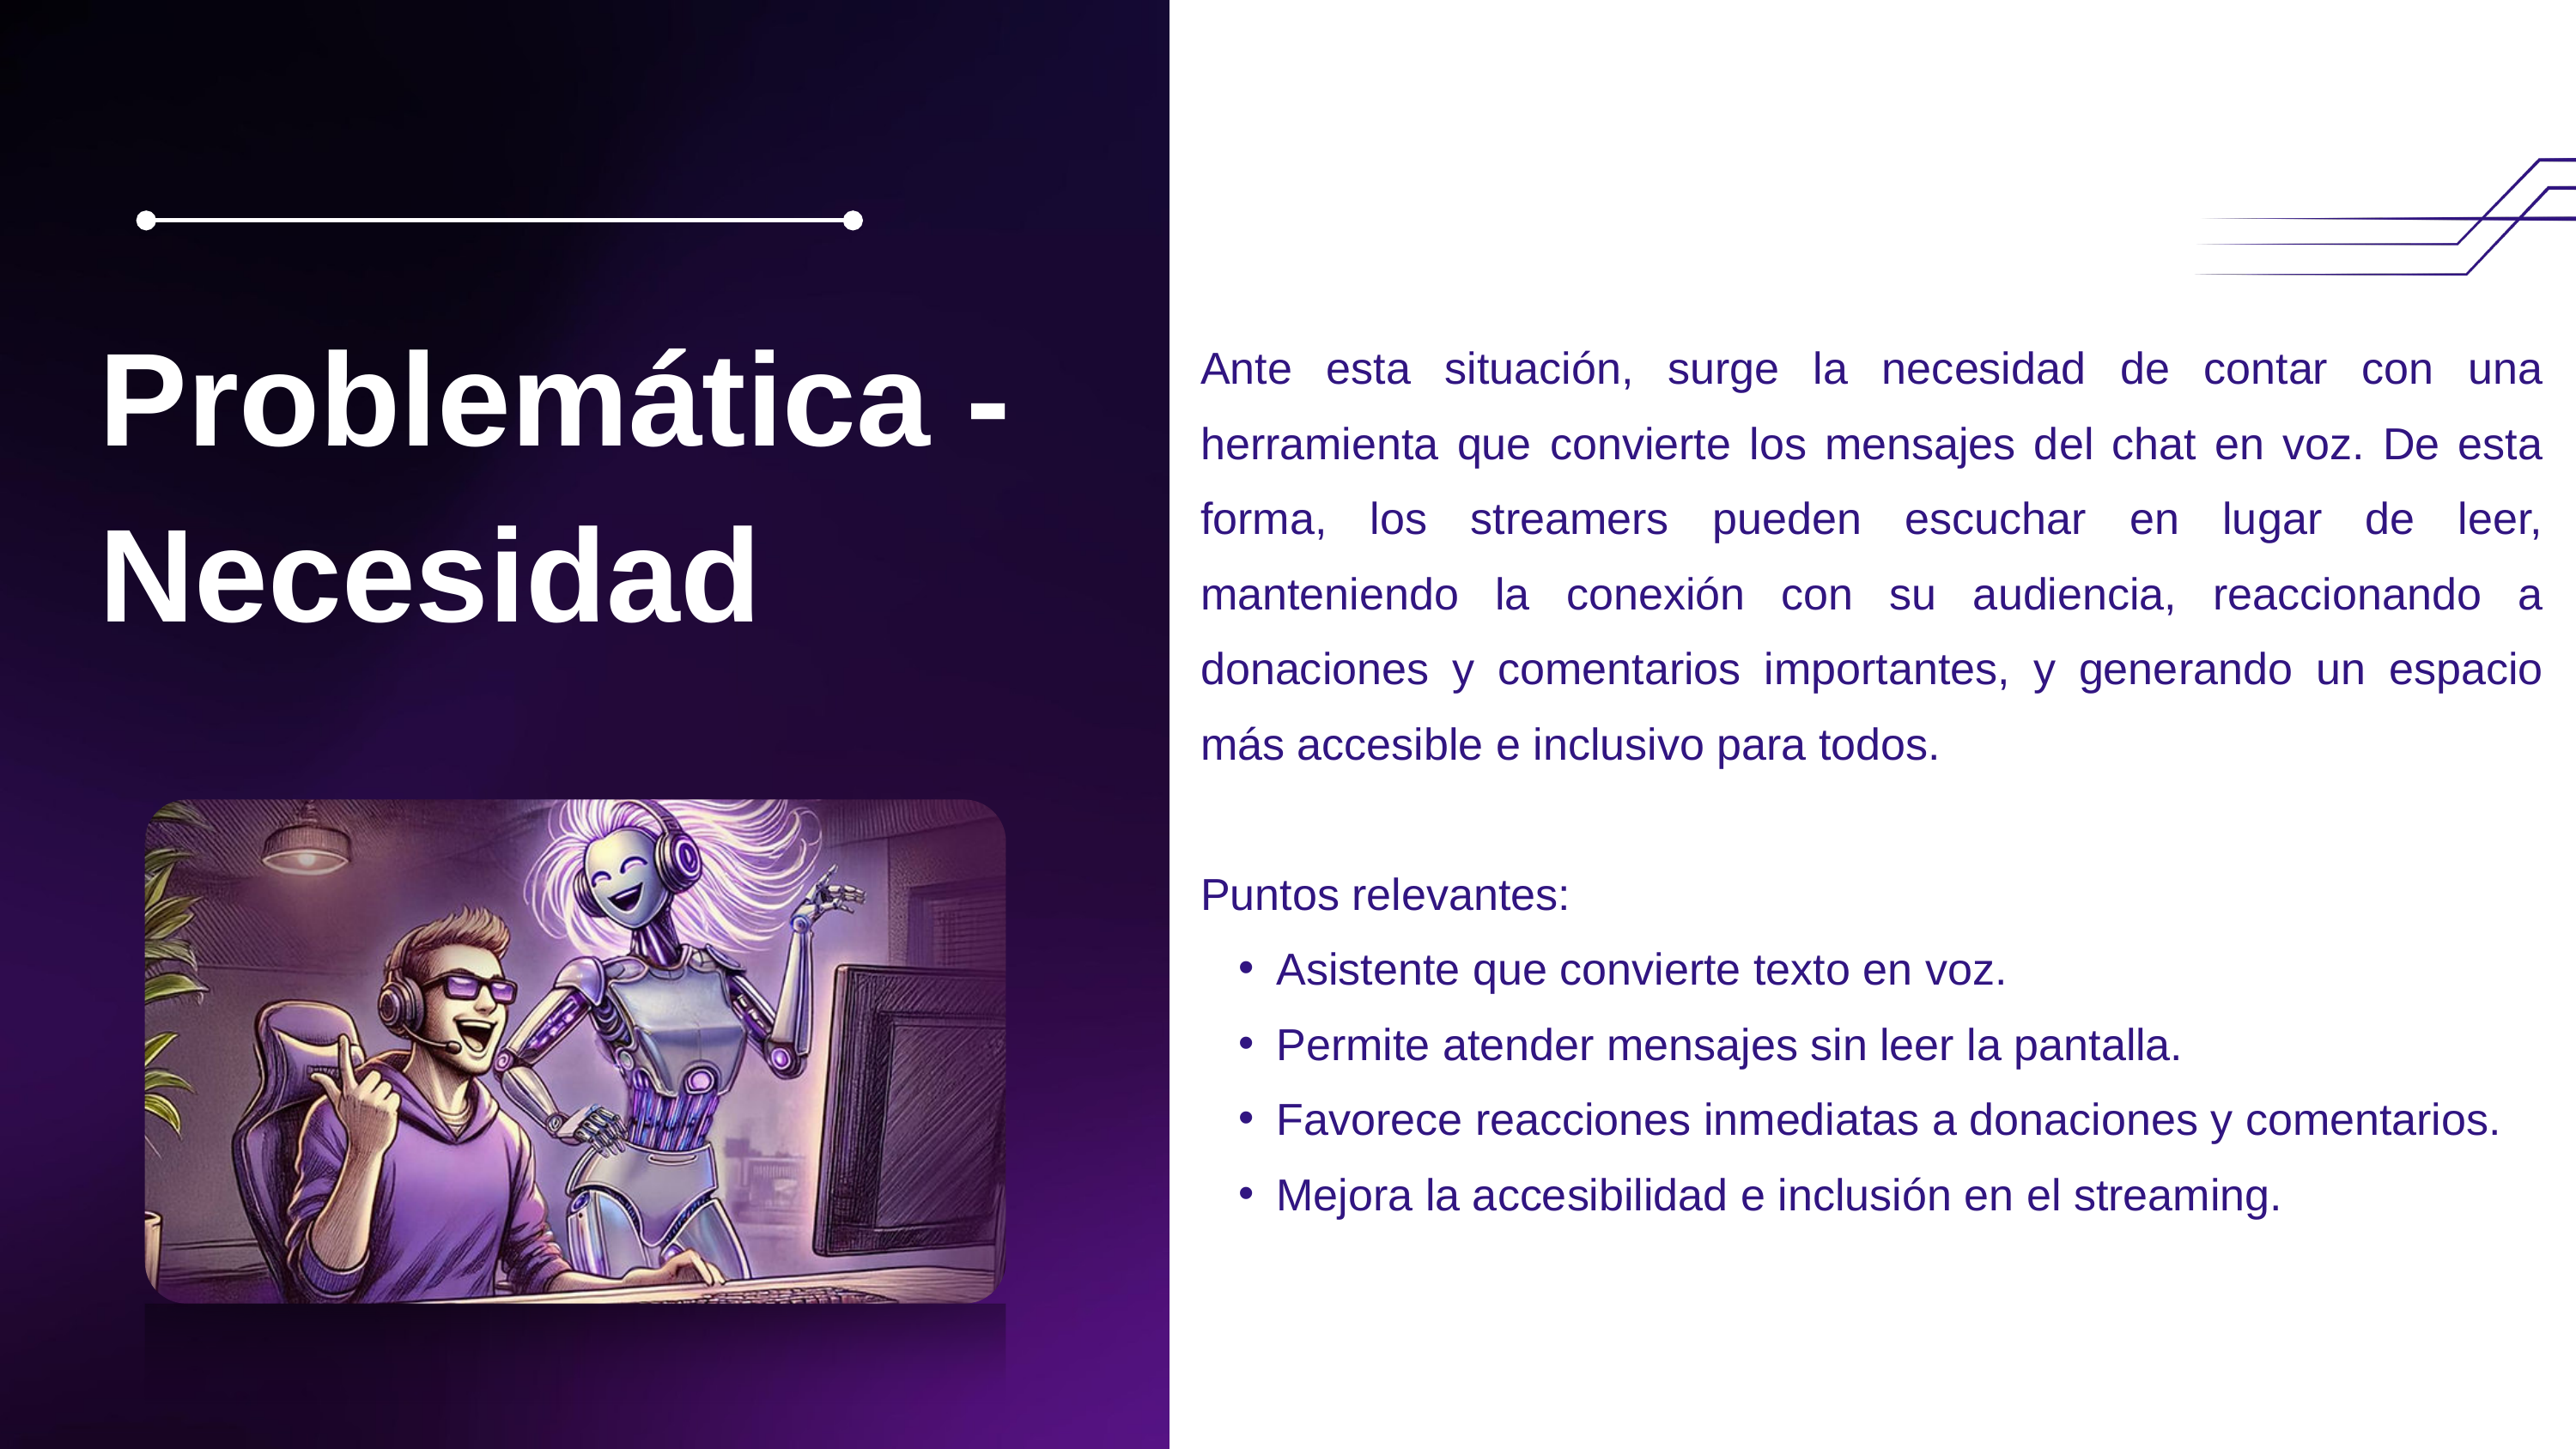

Problemática -Necesidad
Ante esta situación, surge la necesidad de contar con una herramienta que convierte los mensajes del chat en voz. De esta forma, los streamers pueden escuchar en lugar de leer, manteniendo la conexión con su audiencia, reaccionando a donaciones y comentarios importantes, y generando un espacio más accesible e inclusivo para todos.

Puntos relevantes:
Asistente que convierte texto en voz.
Permite atender mensajes sin leer la pantalla.
Favorece reacciones inmediatas a donaciones y comentarios.
Mejora la accesibilidad e inclusión en el streaming.